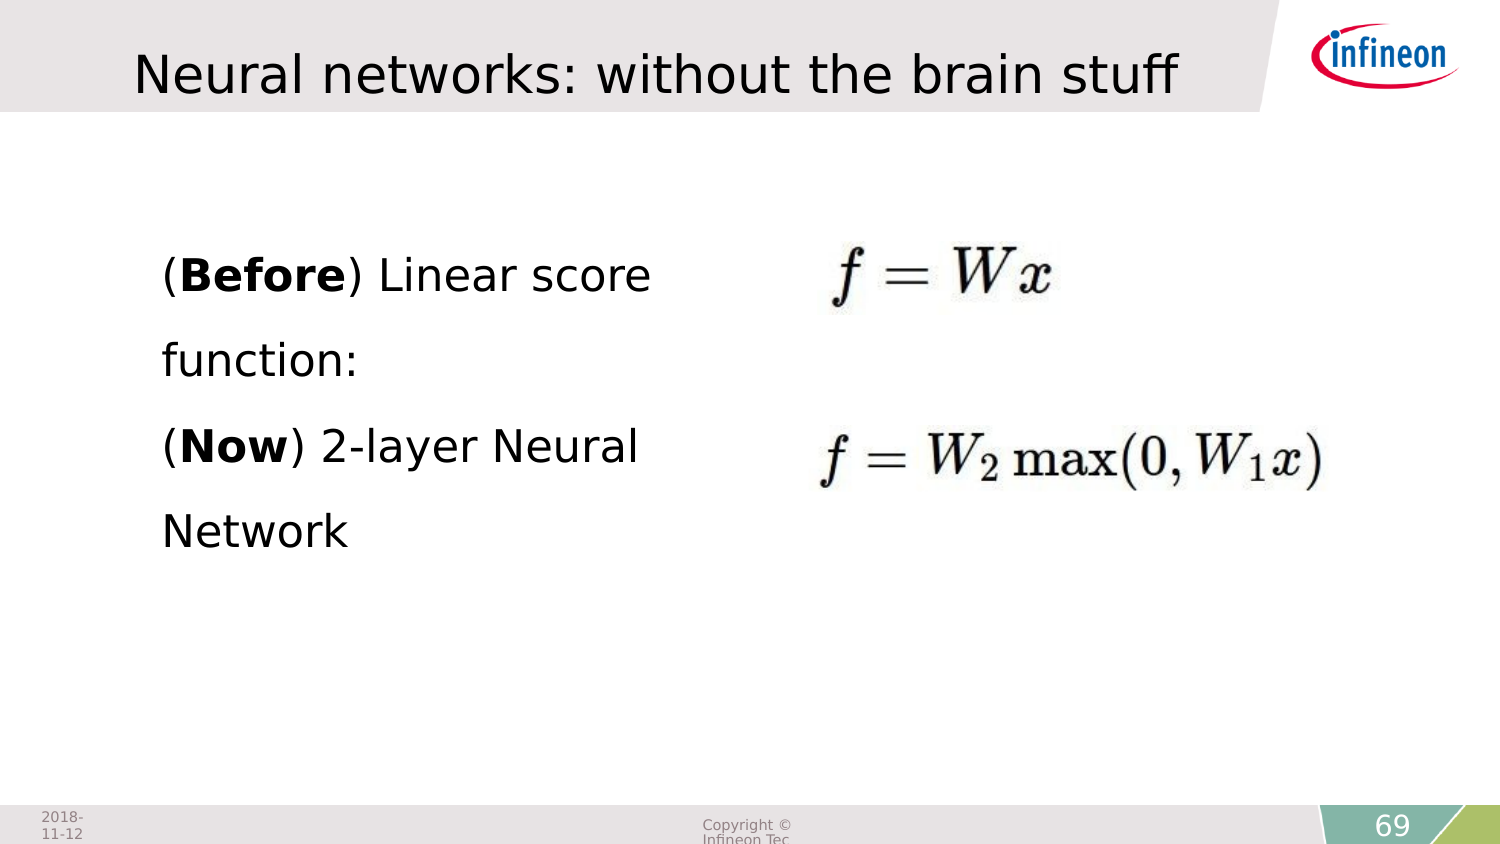

Neural networks: without the brain stuff
(Before) Linear score function:
(Now) 2-layer Neural Network

2018-11-12
Copyright © Infineon Technologies AG 2018. All rights reserved.
69